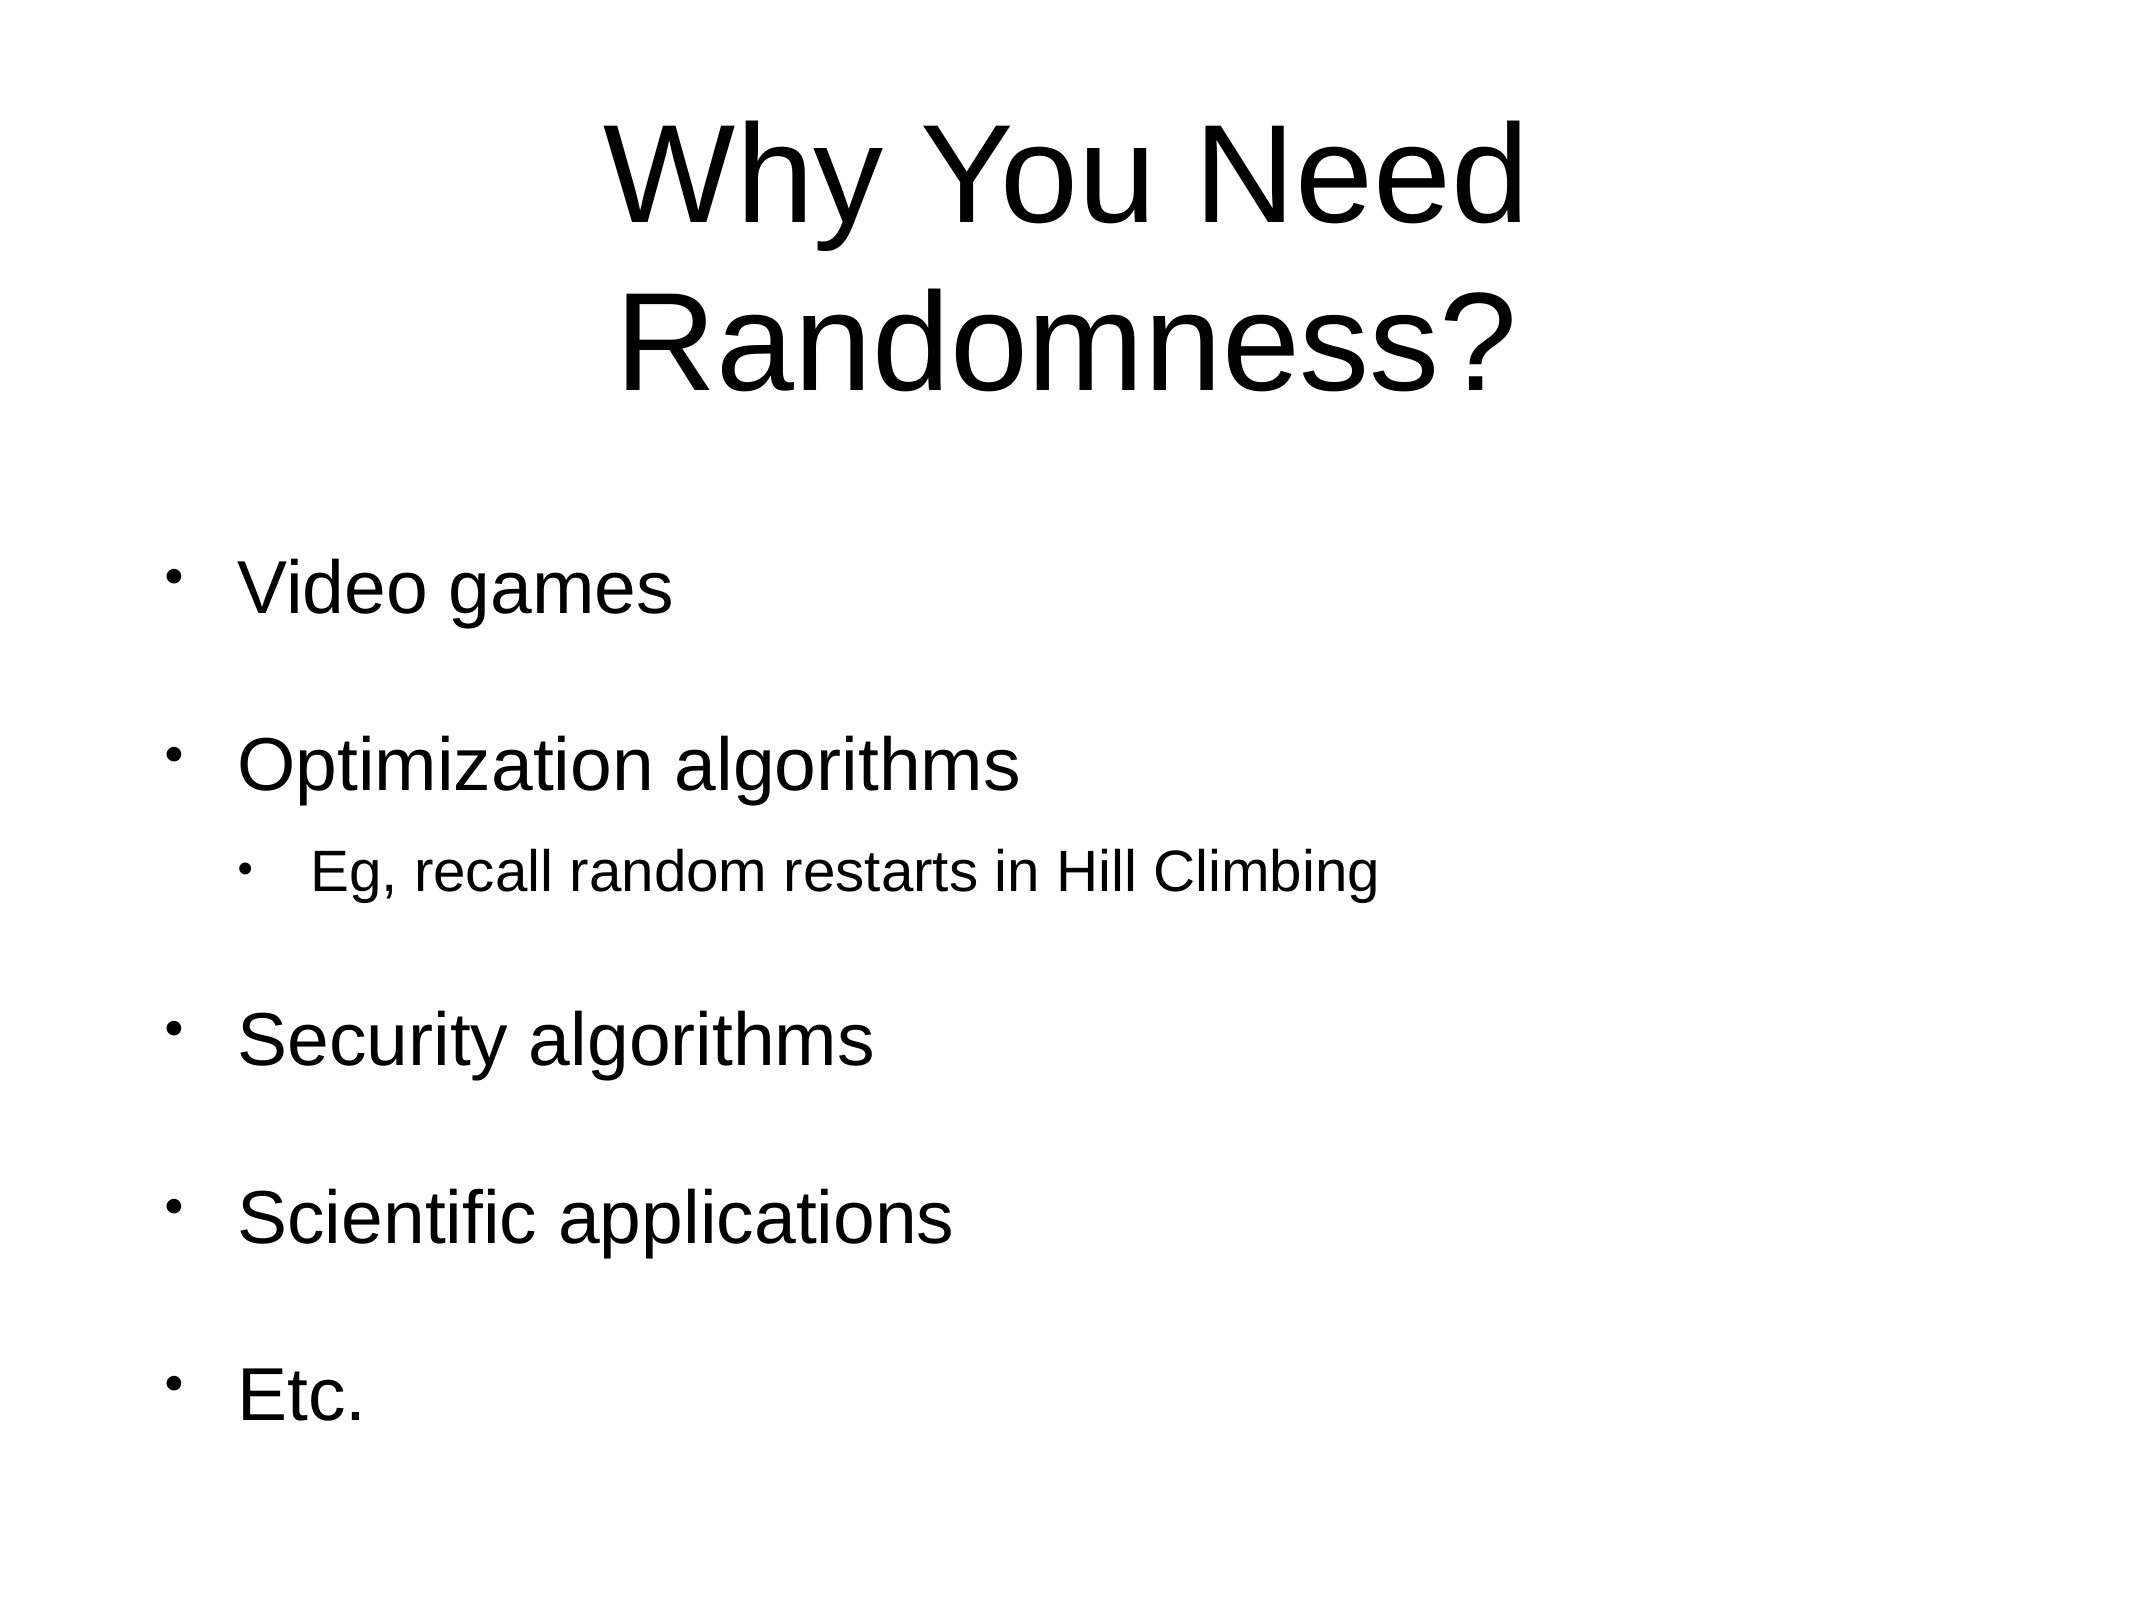

# Why You Need Randomness?
Video games
Optimization algorithms
Eg, recall random restarts in Hill Climbing
Security algorithms
Scientific applications
Etc.